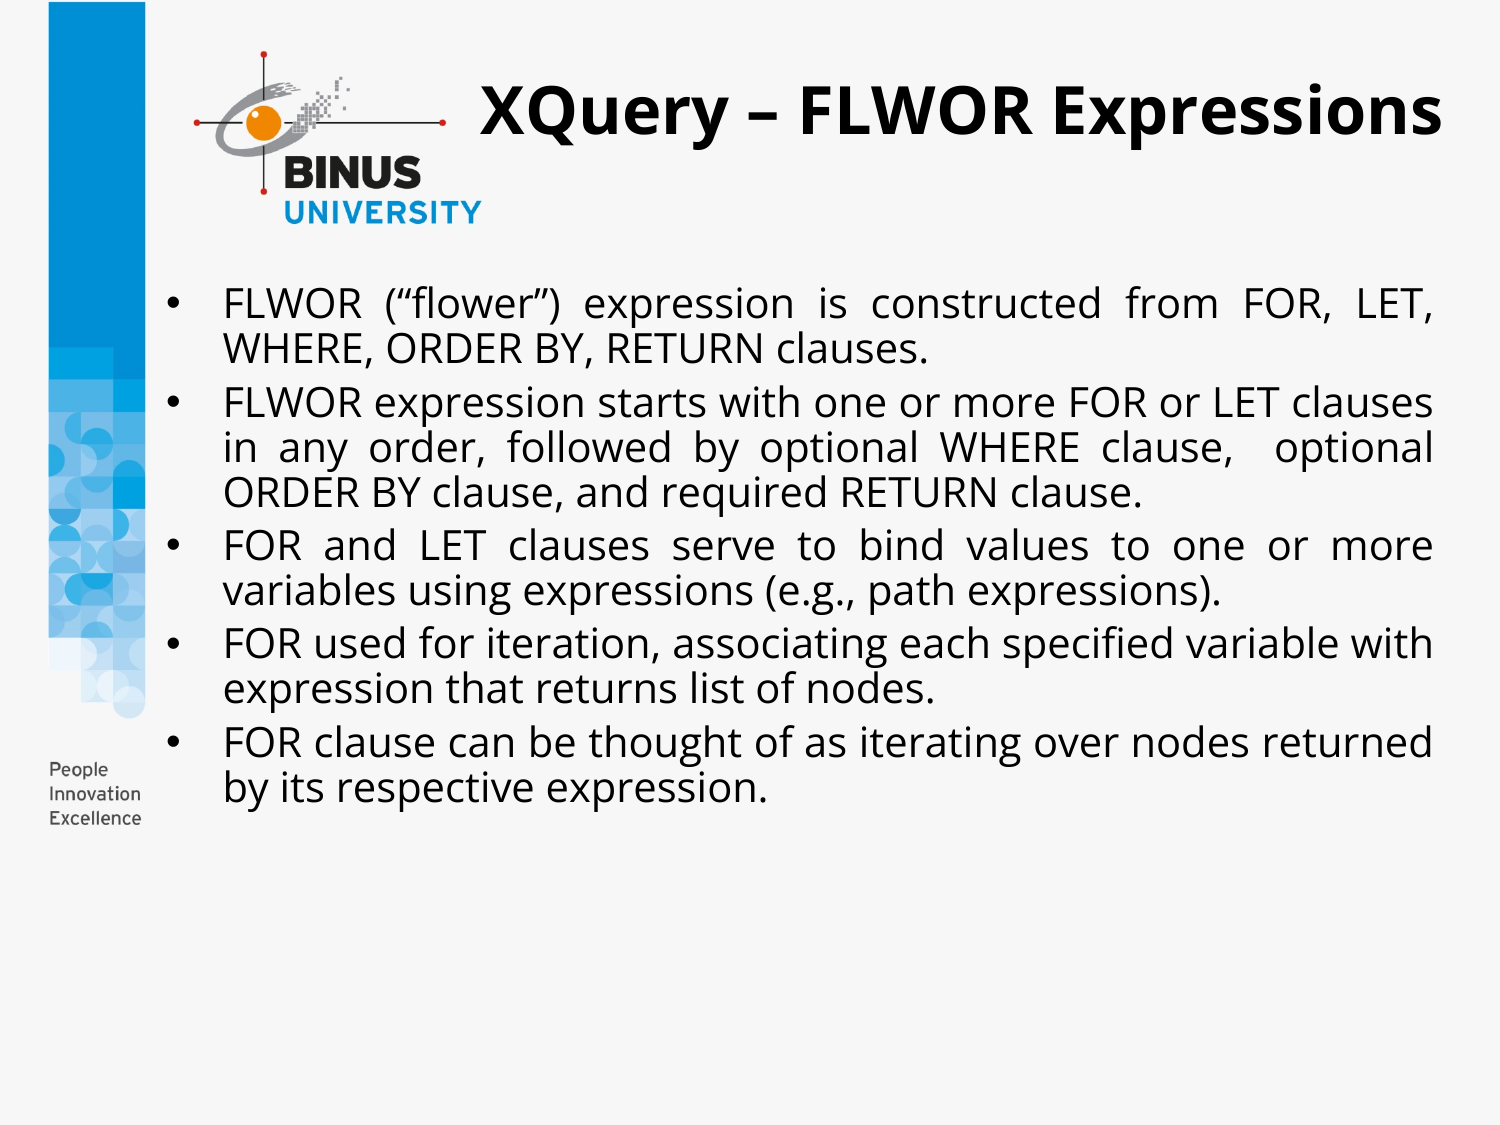

# XQuery – FLWOR Expressions
FLWOR (“flower”) expression is constructed from FOR, LET, WHERE, ORDER BY, RETURN clauses.
FLWOR expression starts with one or more FOR or LET clauses in any order, followed by optional WHERE clause,  optional ORDER BY clause, and required RETURN clause.
FOR and LET clauses serve to bind values to one or more variables using expressions (e.g., path expressions).
FOR used for iteration, associating each specified variable with expression that returns list of nodes.
FOR clause can be thought of as iterating over nodes returned by its respective expression.